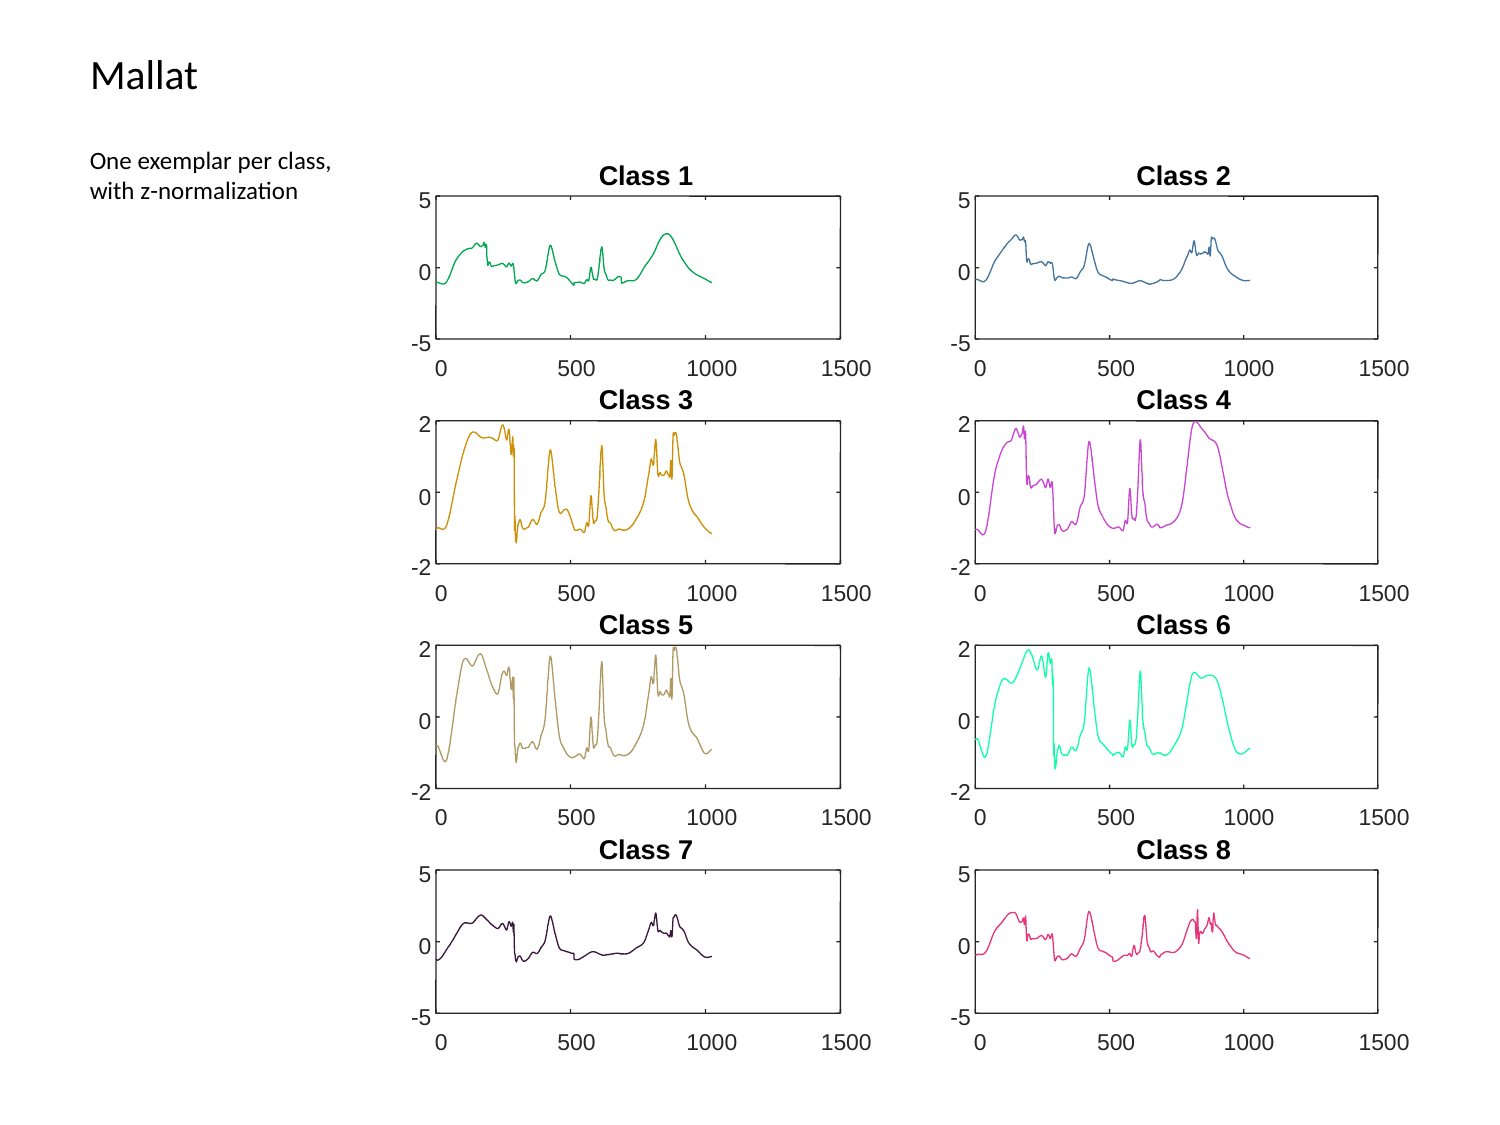

# Mallat
One exemplar per class, with z-normalization
Class 1
Class 2
5
5

0
0

-5
-5

0
500
1000
1500
0
500
1000
1500
Class 3
Class 4
2
2

0
0

-2
-2

0
500
1000
1500
0
500
1000
1500
Class 5
Class 6
2
2

0
0

-2
-2

0
500
1000
1500
0
500
1000
1500
Class 7
Class 8
5
5

0
0

-5
-5

0
500
1000
1500
0
500
1000
1500